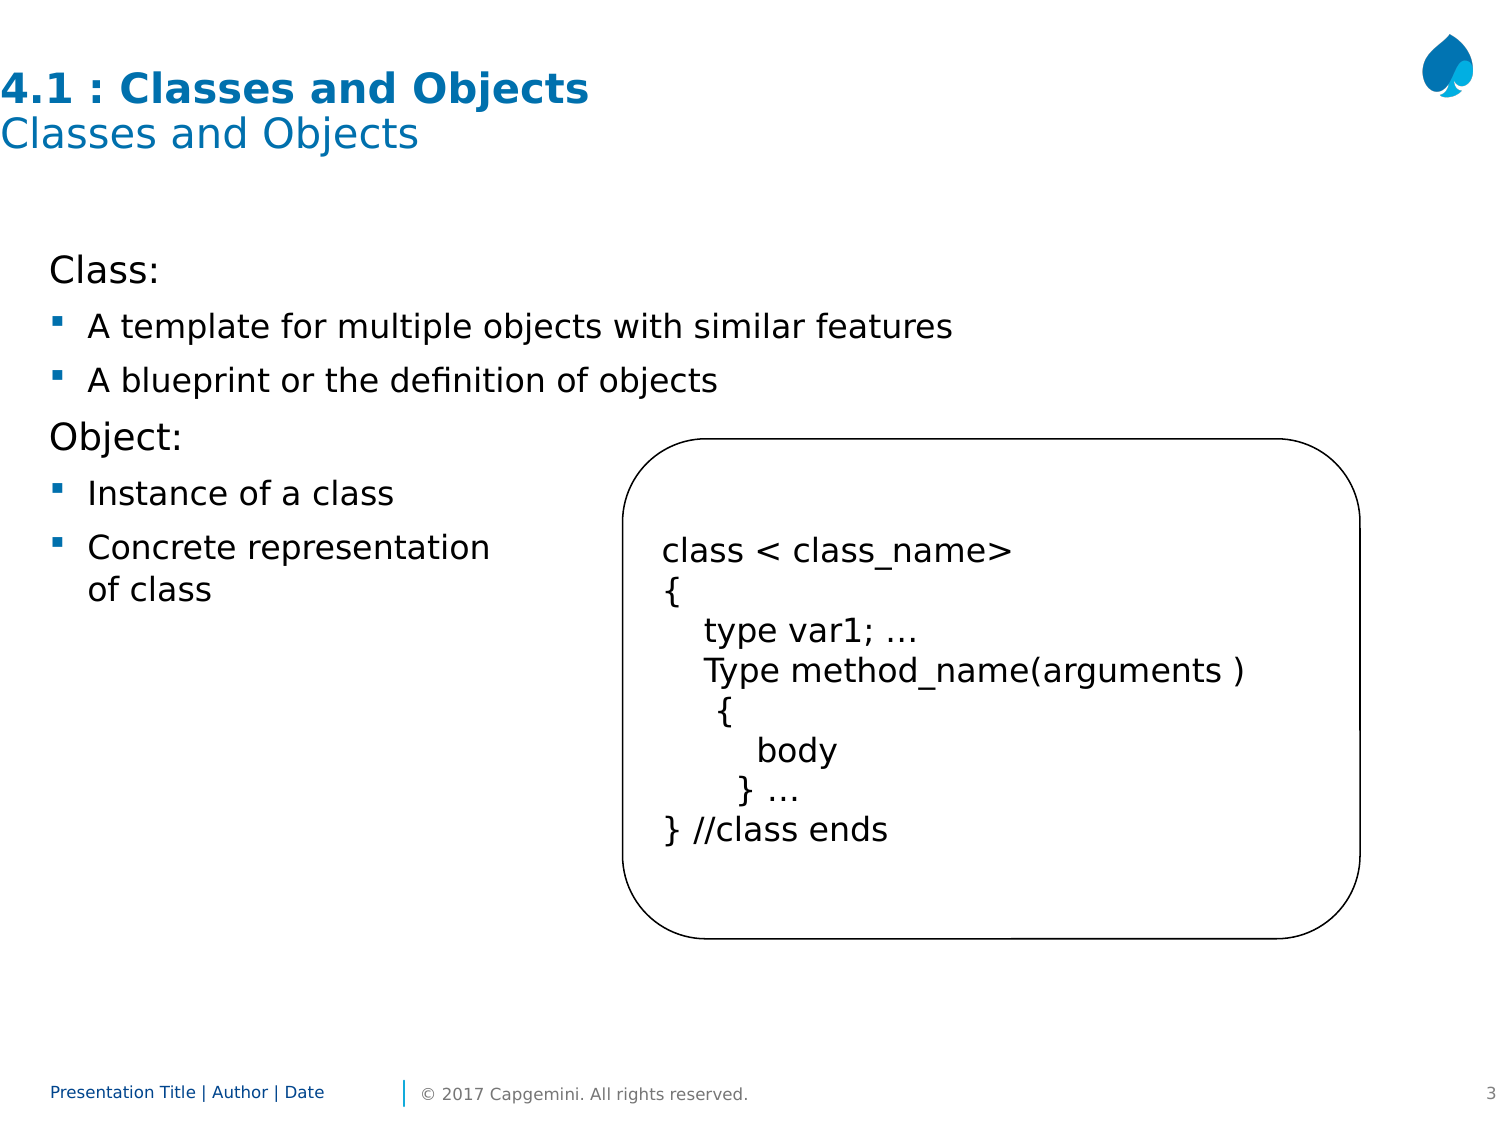

4.1 : Classes and Objects
Classes and Objects
Class:
A template for multiple objects with similar features
A blueprint or the definition of objects
Object:
Instance of a class
Concrete representation
of class
class < class_name>
{
    type var1; …
    Type method_name(arguments )
     {
         body
       } …
} //class ends